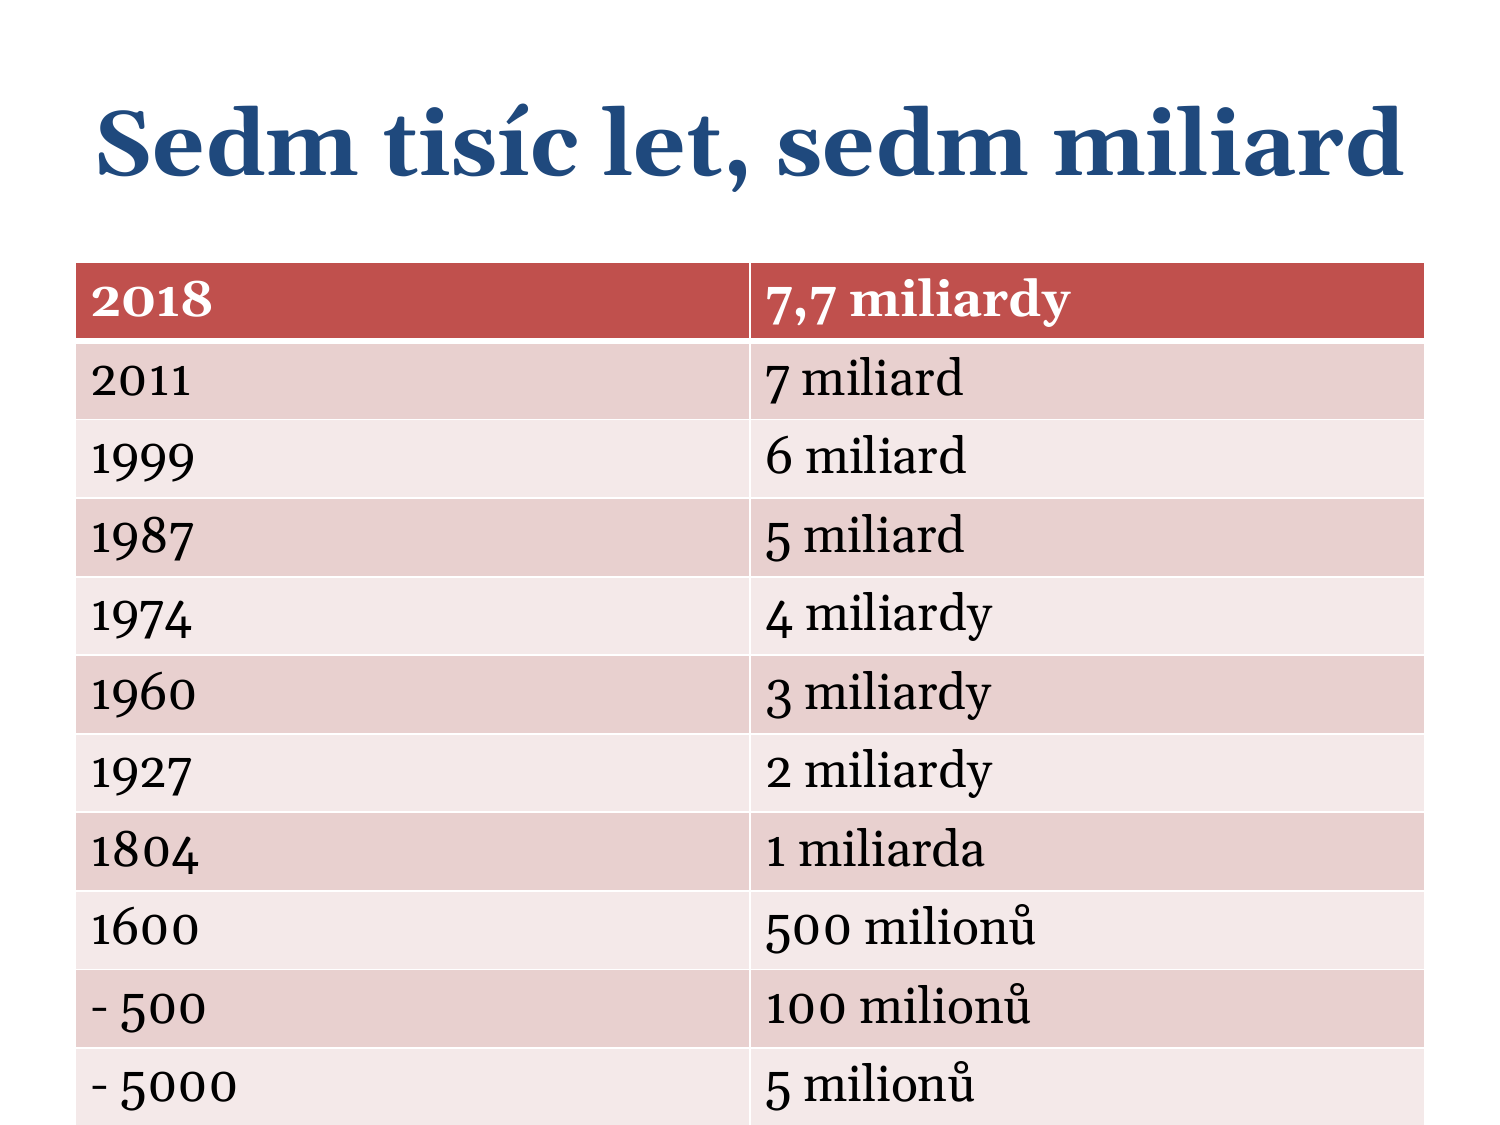

# Sedm tisíc let, sedm miliard
| 2018 | 7,7 miliardy |
| --- | --- |
| 2011 | 7 miliard |
| 1999 | 6 miliard |
| 1987 | 5 miliard |
| 1974 | 4 miliardy |
| 1960 | 3 miliardy |
| 1927 | 2 miliardy |
| 1804 | 1 miliarda |
| 1600 | 500 milionů |
| - 500 | 100 milionů |
| - 5000 | 5 milionů |
9